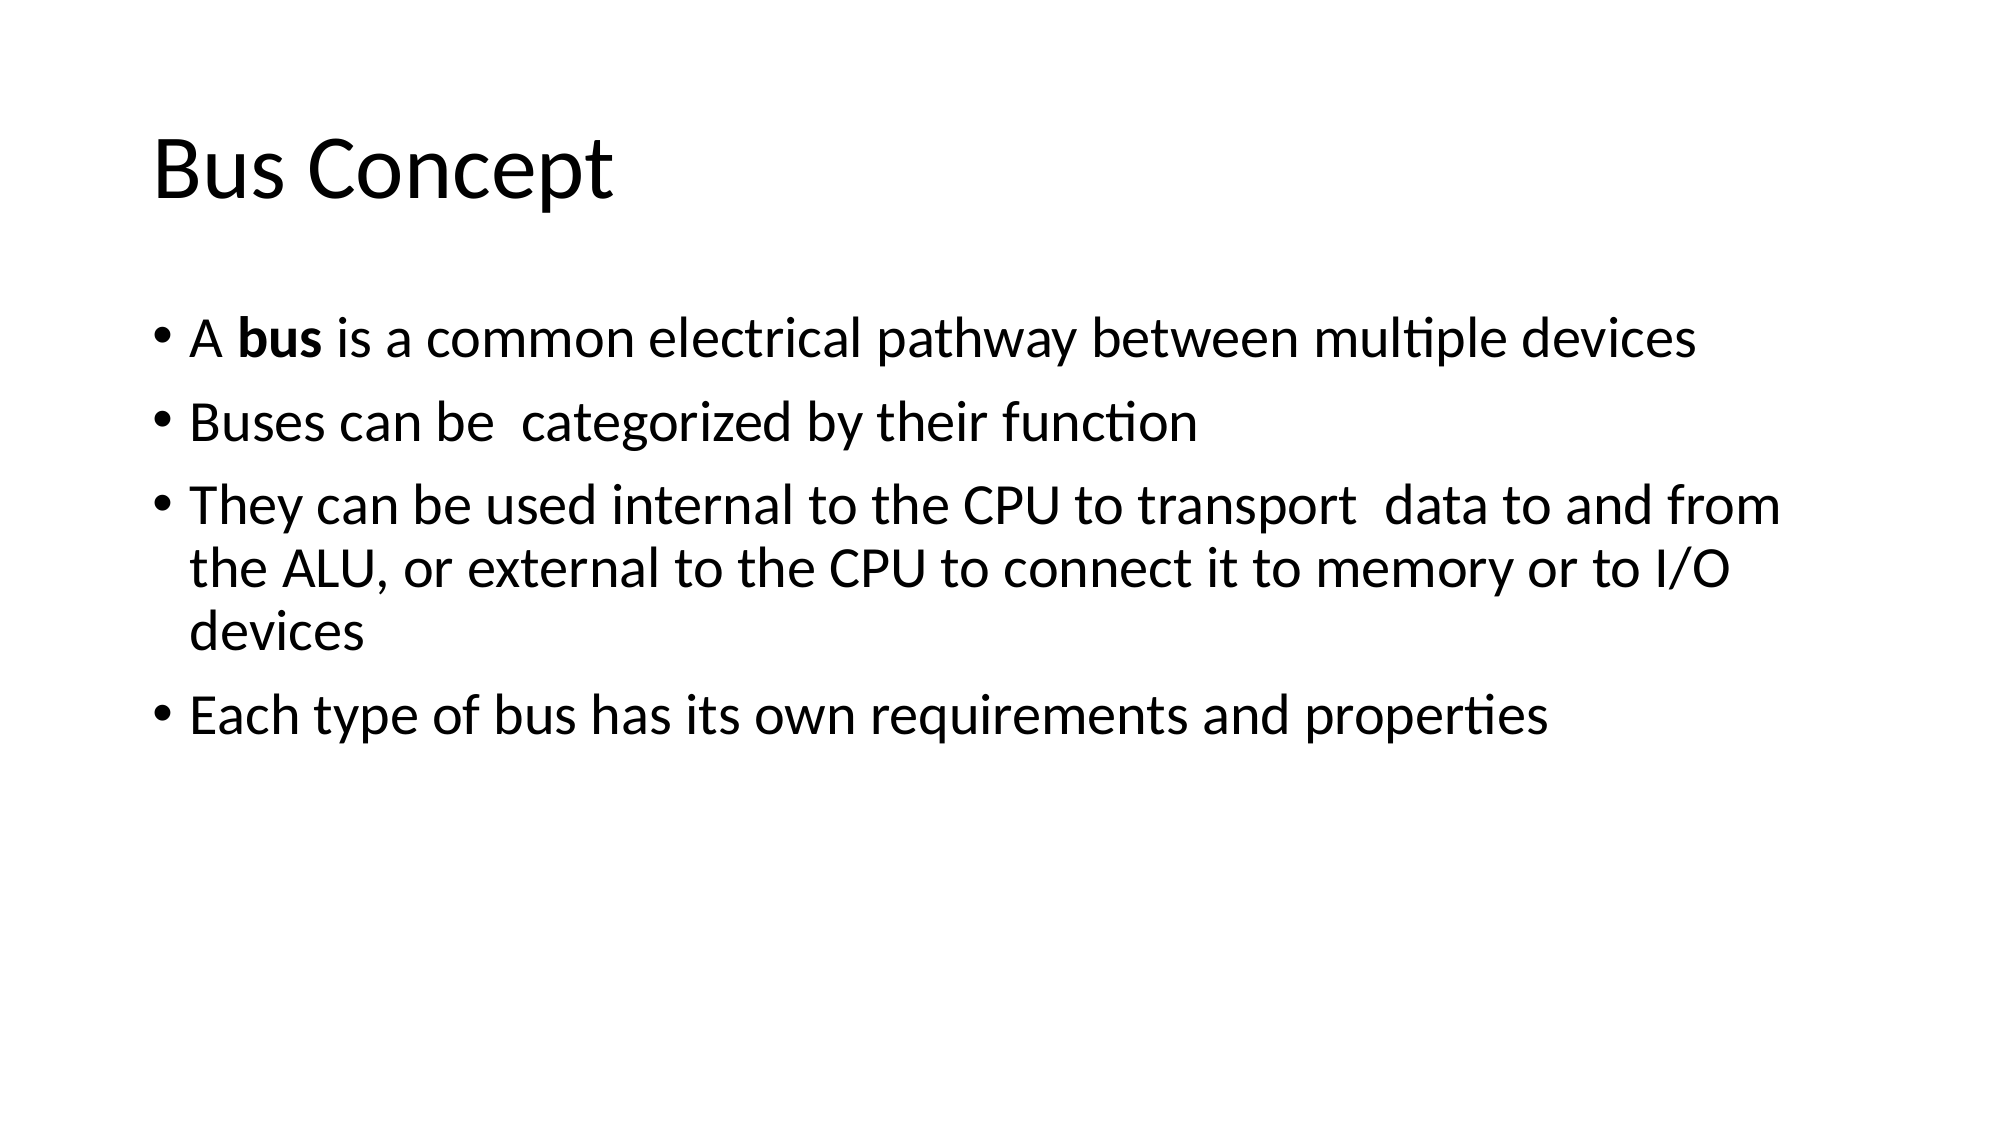

# Bus Concept
A bus is a common electrical pathway between multiple devices
Buses can be  categorized by their function
They can be used internal to the CPU to transport  data to and from the ALU, or external to the CPU to connect it to memory or to I/O  devices
Each type of bus has its own requirements and properties